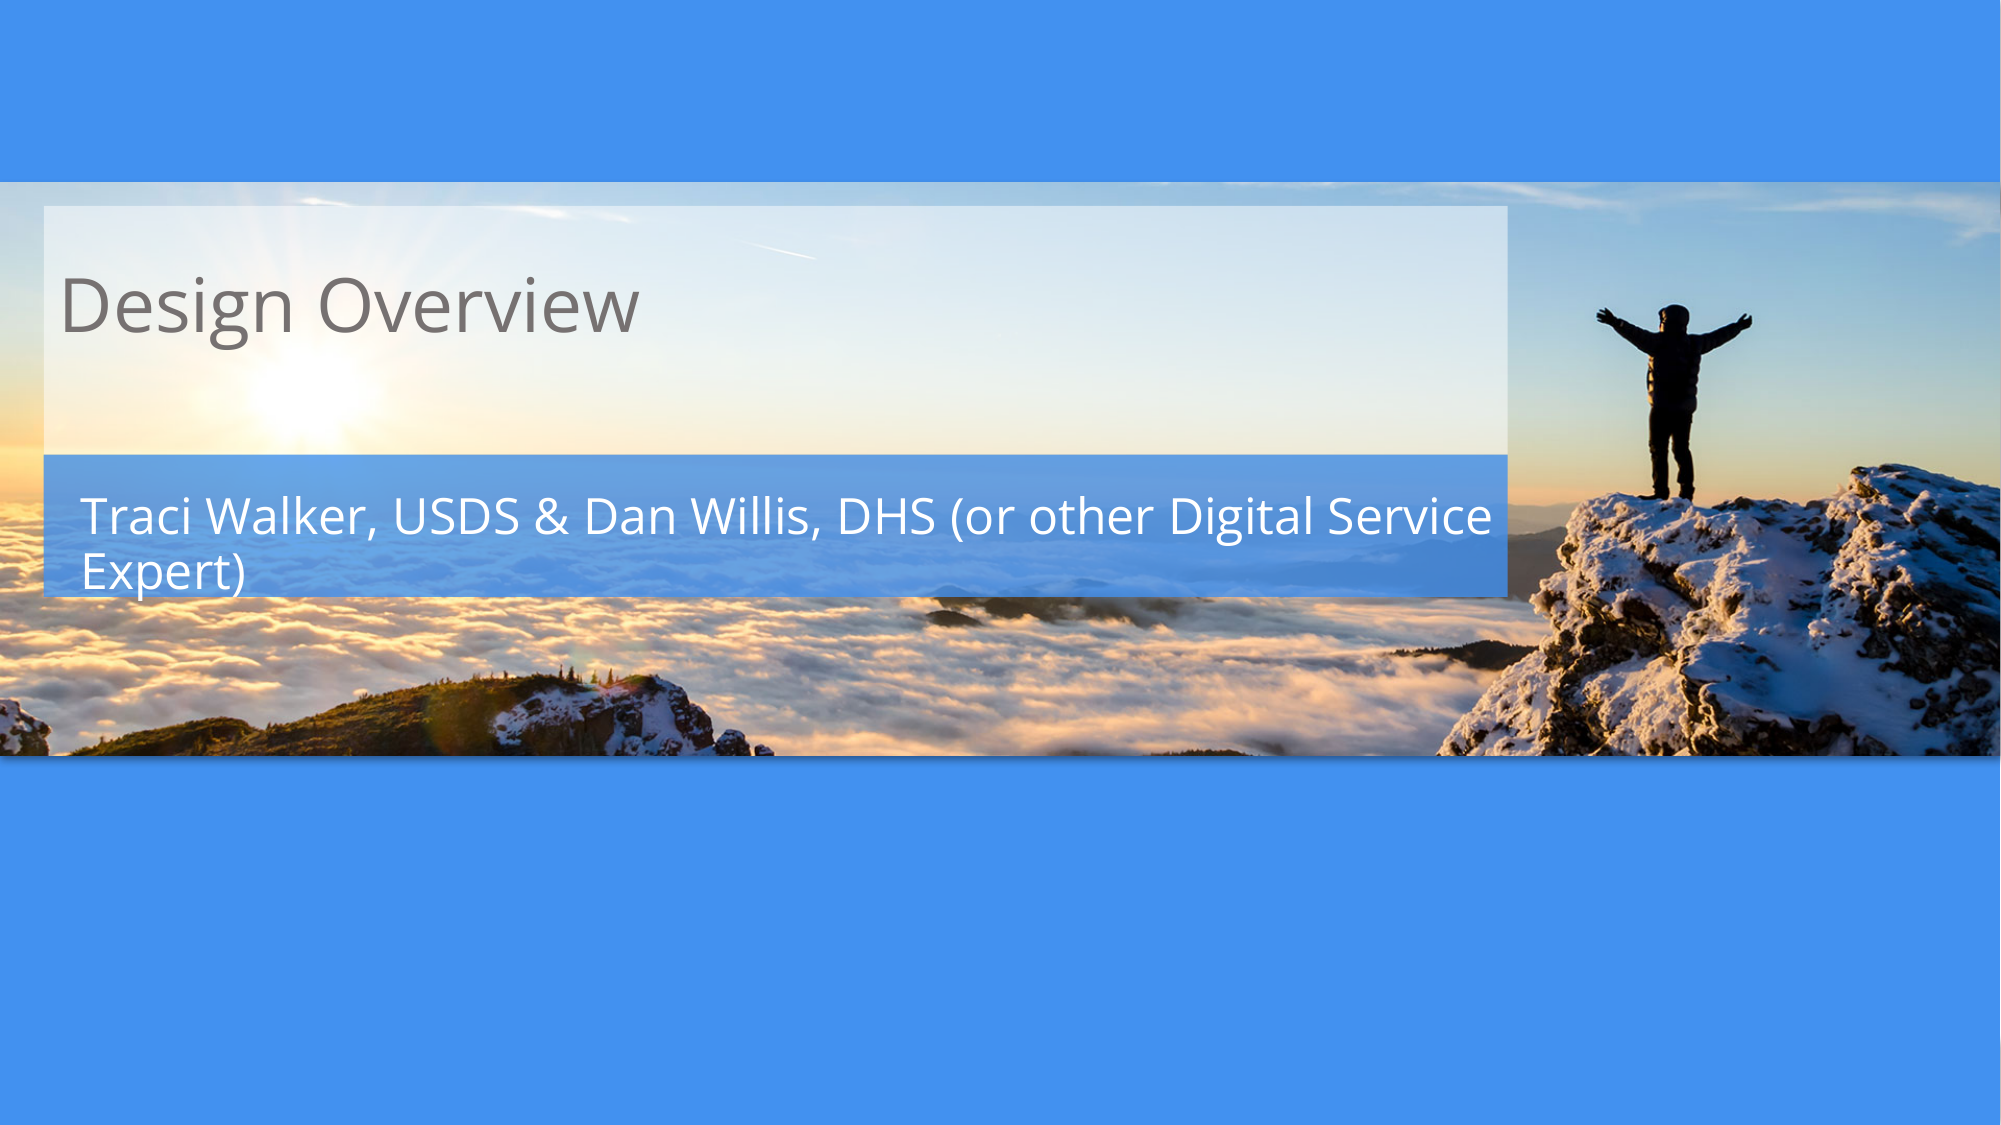

# Design Overview
Traci Walker, USDS & Dan Willis, DHS (or other Digital Service Expert)